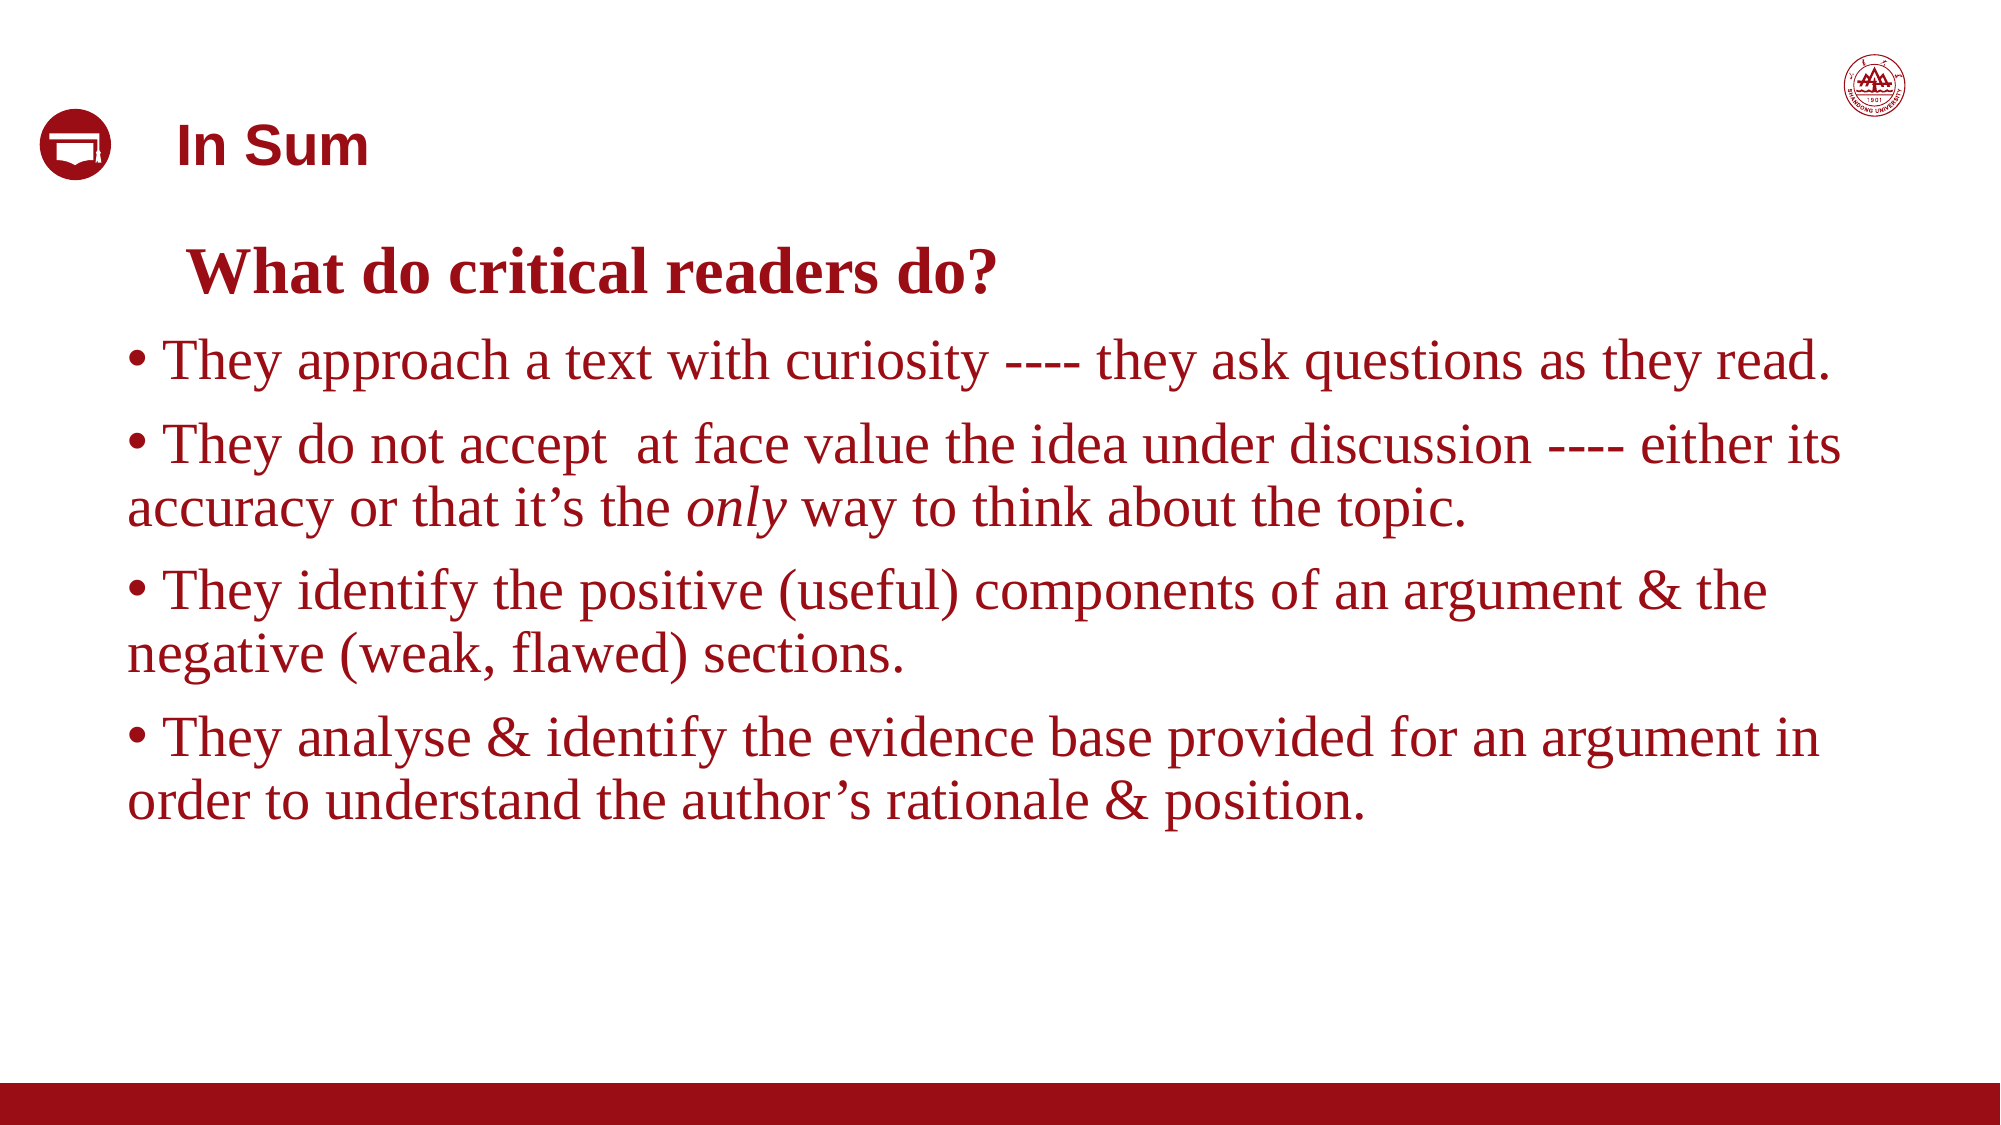

In Sum
    What do critical readers do?
 They approach a text with curiosity ---- they ask questions as they read.
 They do not accept  at face value the idea under discussion ---- either its accuracy or that it’s the only way to think about the topic.
 They identify the positive (useful) components of an argument & the negative (weak, flawed) sections.
 They analyse & identify the evidence base provided for an argument in order to understand the author’s rationale & position.